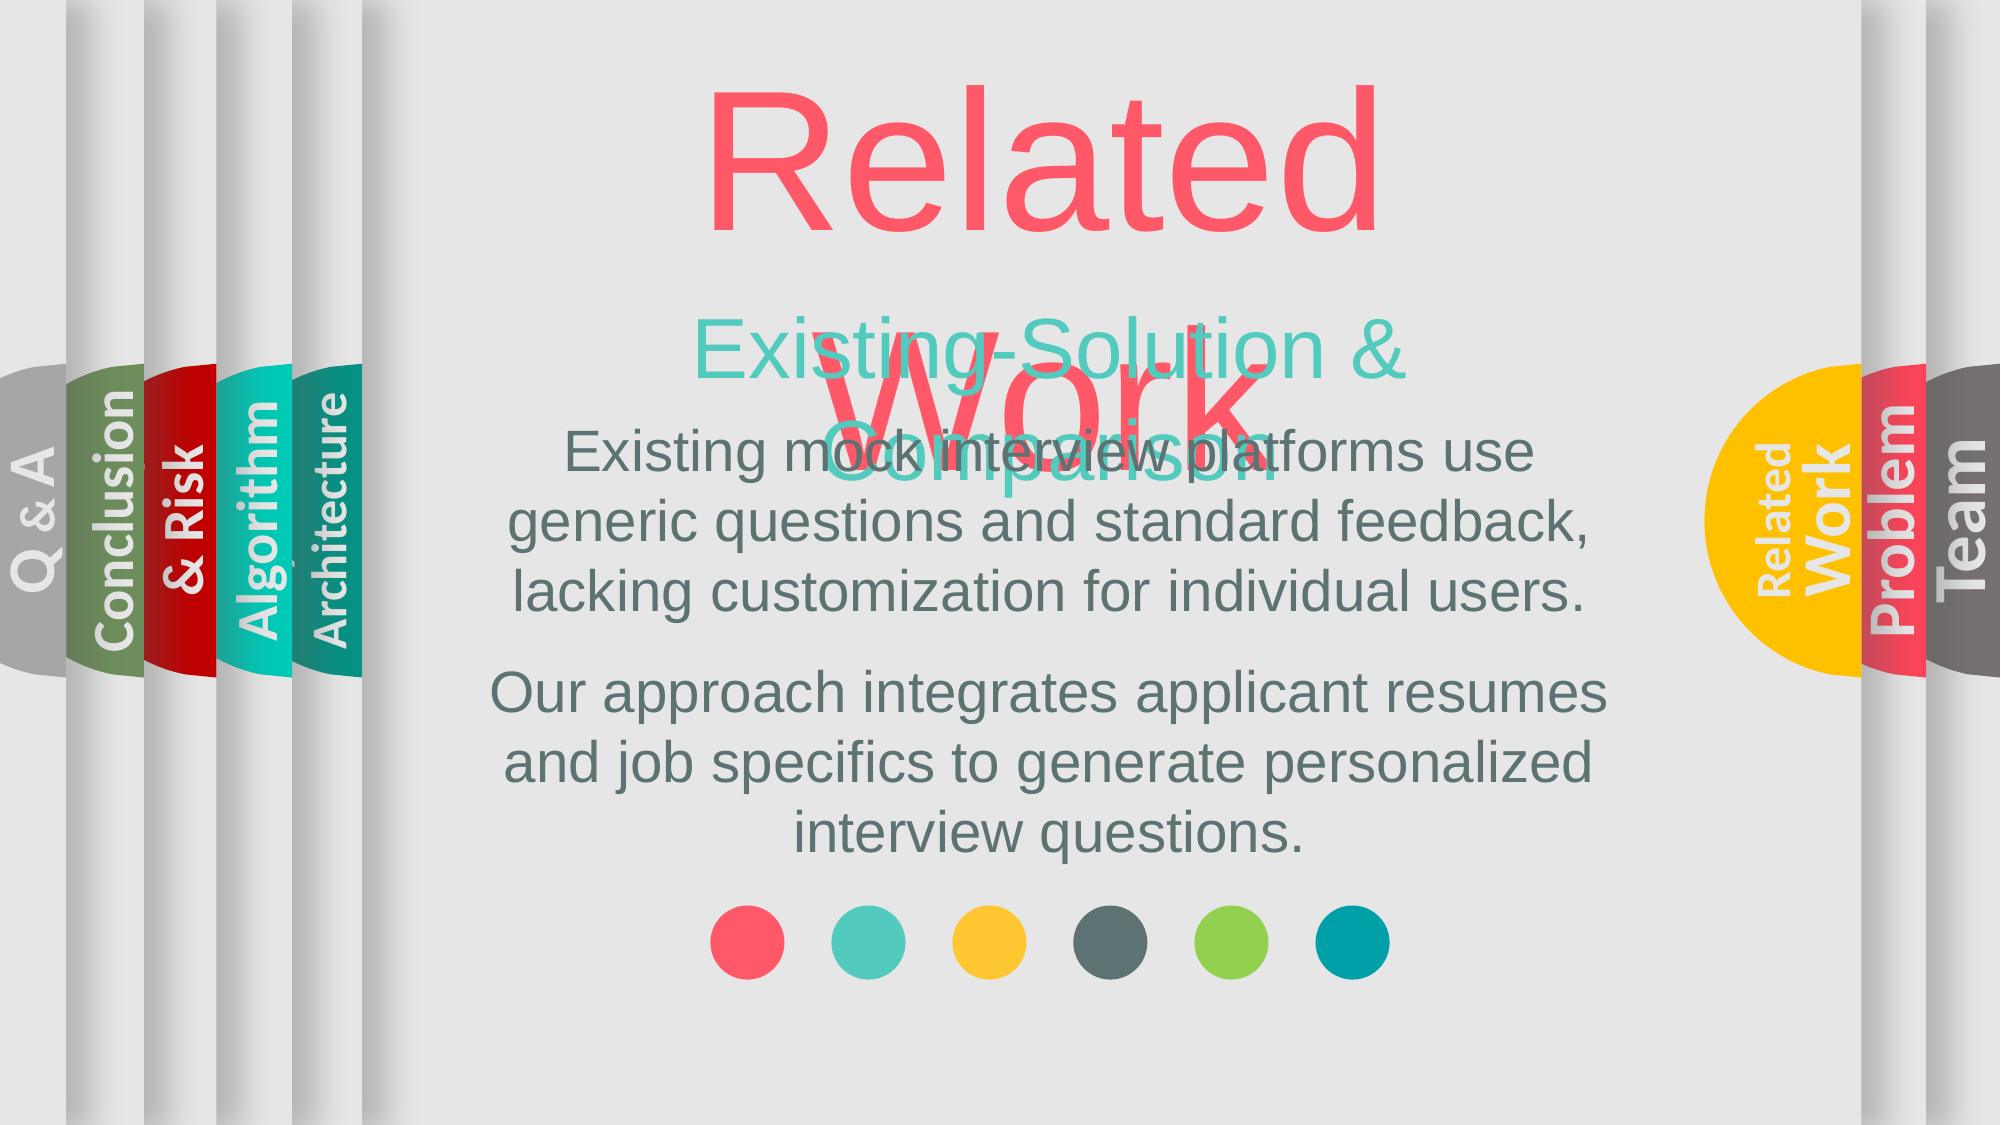

Related Work
Existing-Solution & Comparison

Existing mock interview platforms use generic questions and standard feedback, lacking customization for individual users.
Team
Work
Problem
Q & A
Conclusion
& Risk
Algorithm
System
Related
Architecture
Challenge
Our approach integrates applicant resumes and job specifics to generate personalized interview questions.